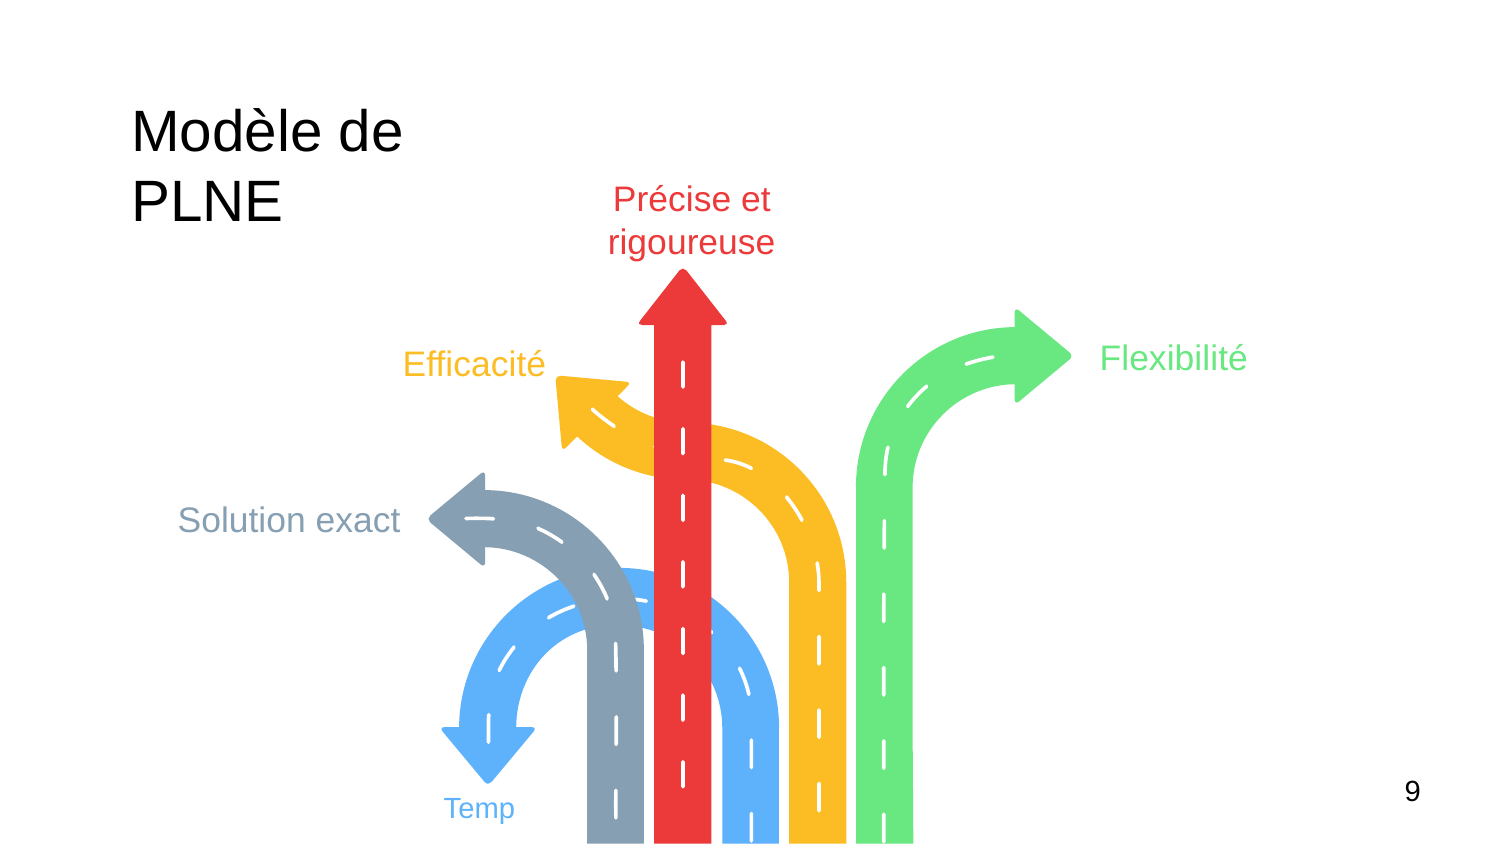

# Modèle de PLNE
Précise et rigoureuse

Flexibilité
Efficacité

Solution exact

Temp

9